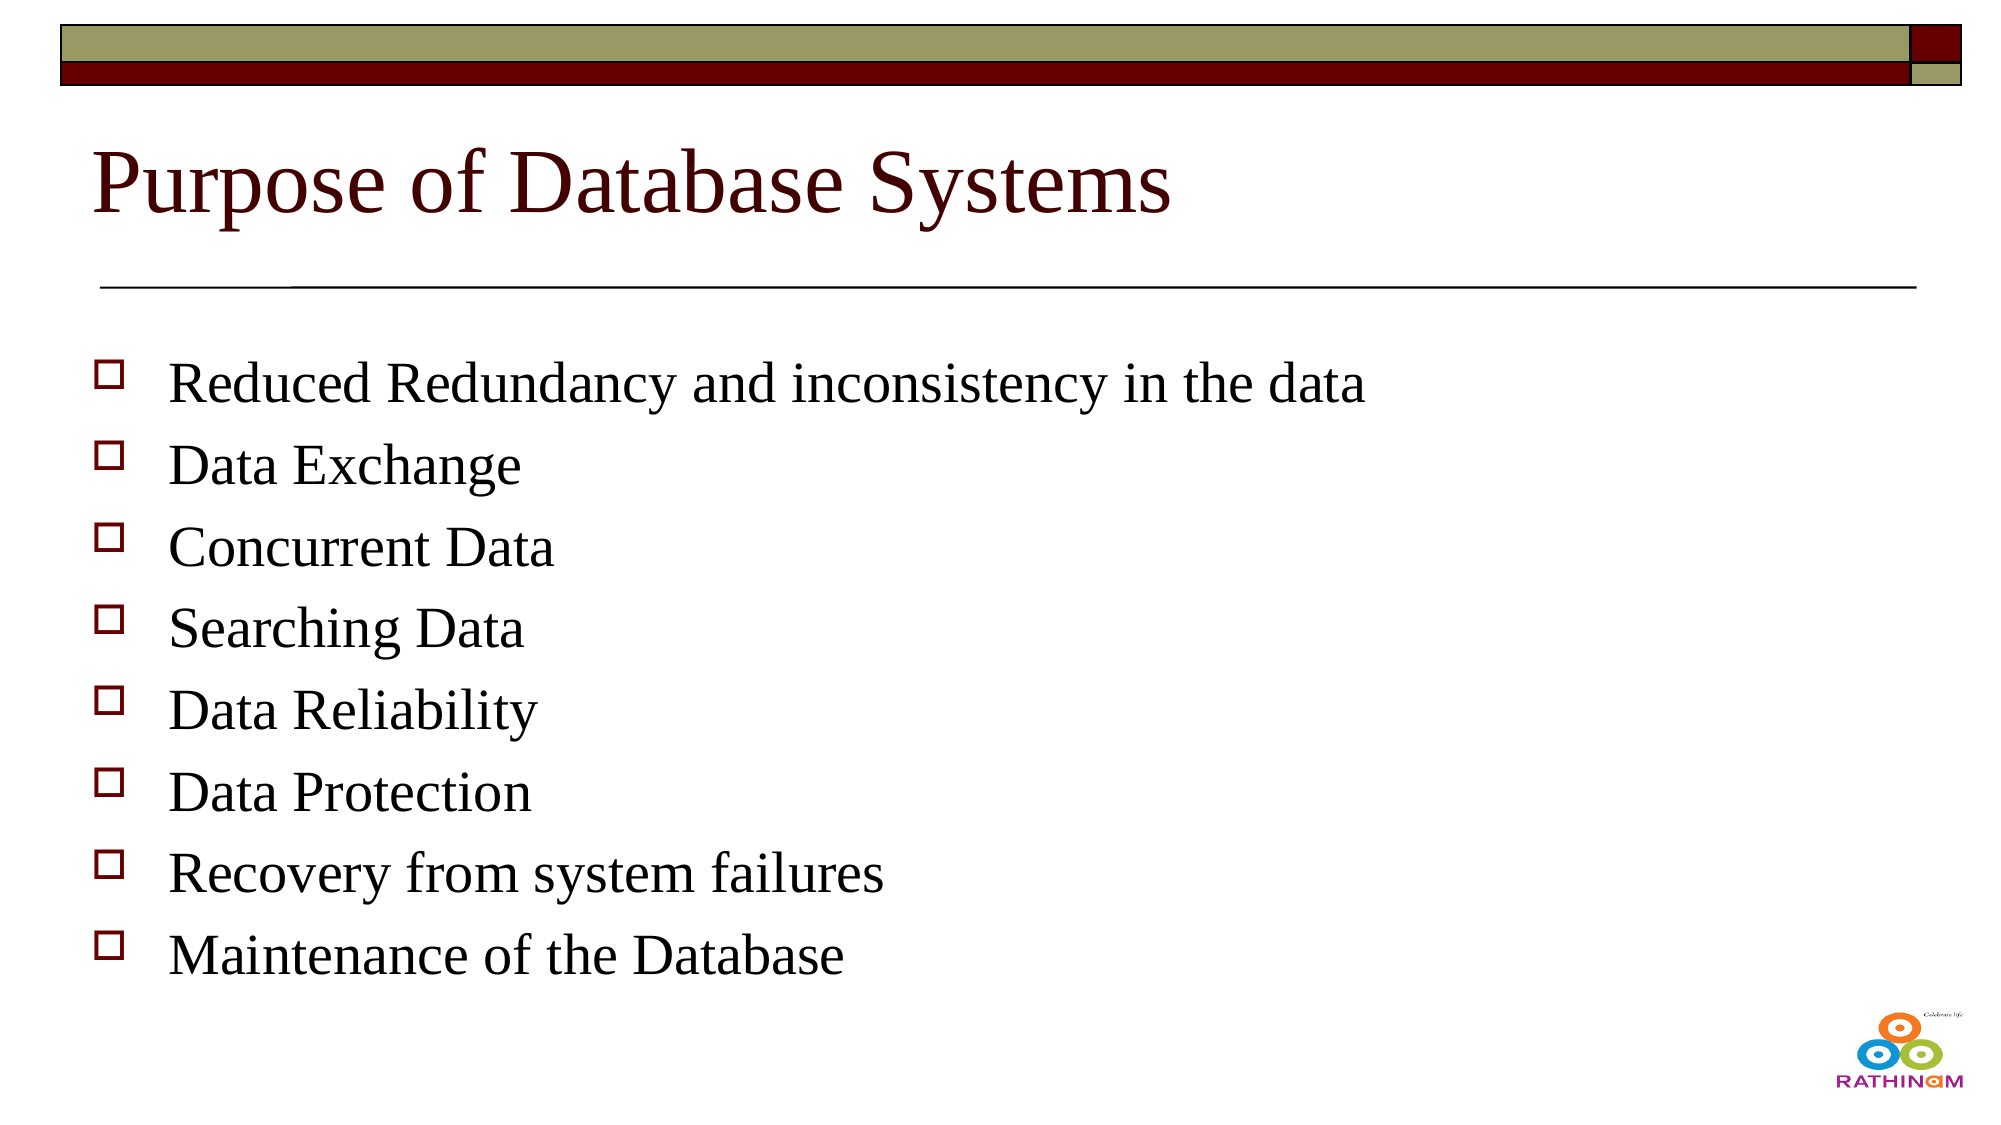

# Purpose of Database Systems
Reduced Redundancy and inconsistency in the data
Data Exchange
Concurrent Data
Searching Data
Data Reliability
Data Protection
Recovery from system failures
Maintenance of the Database